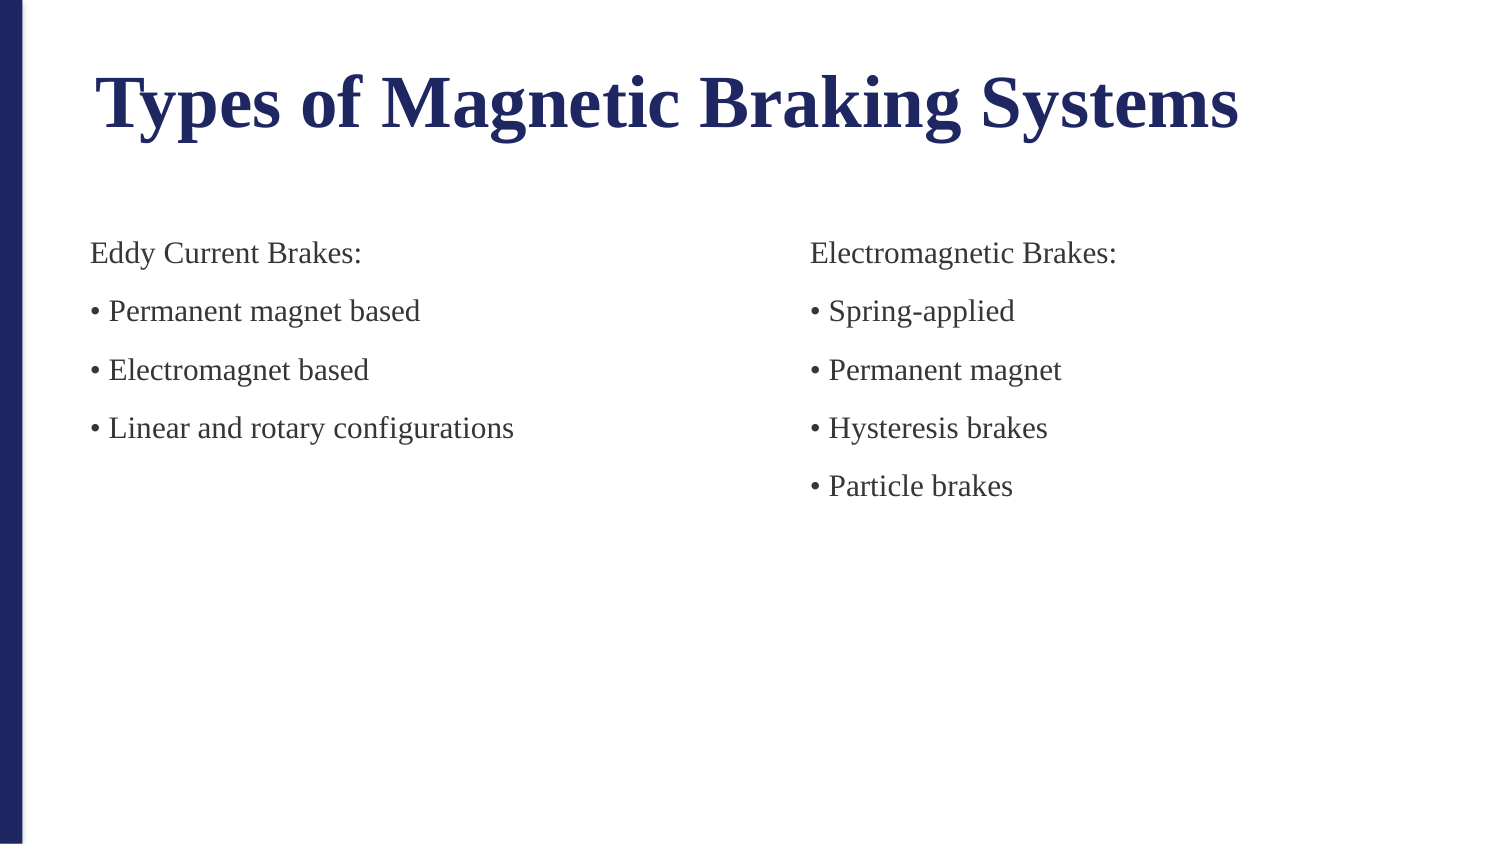

Types of Magnetic Braking Systems

Eddy Current Brakes:
• Permanent magnet based
• Electromagnet based
• Linear and rotary configurations

Electromagnetic Brakes:
• Spring-applied
• Permanent magnet
• Hysteresis brakes
• Particle brakes